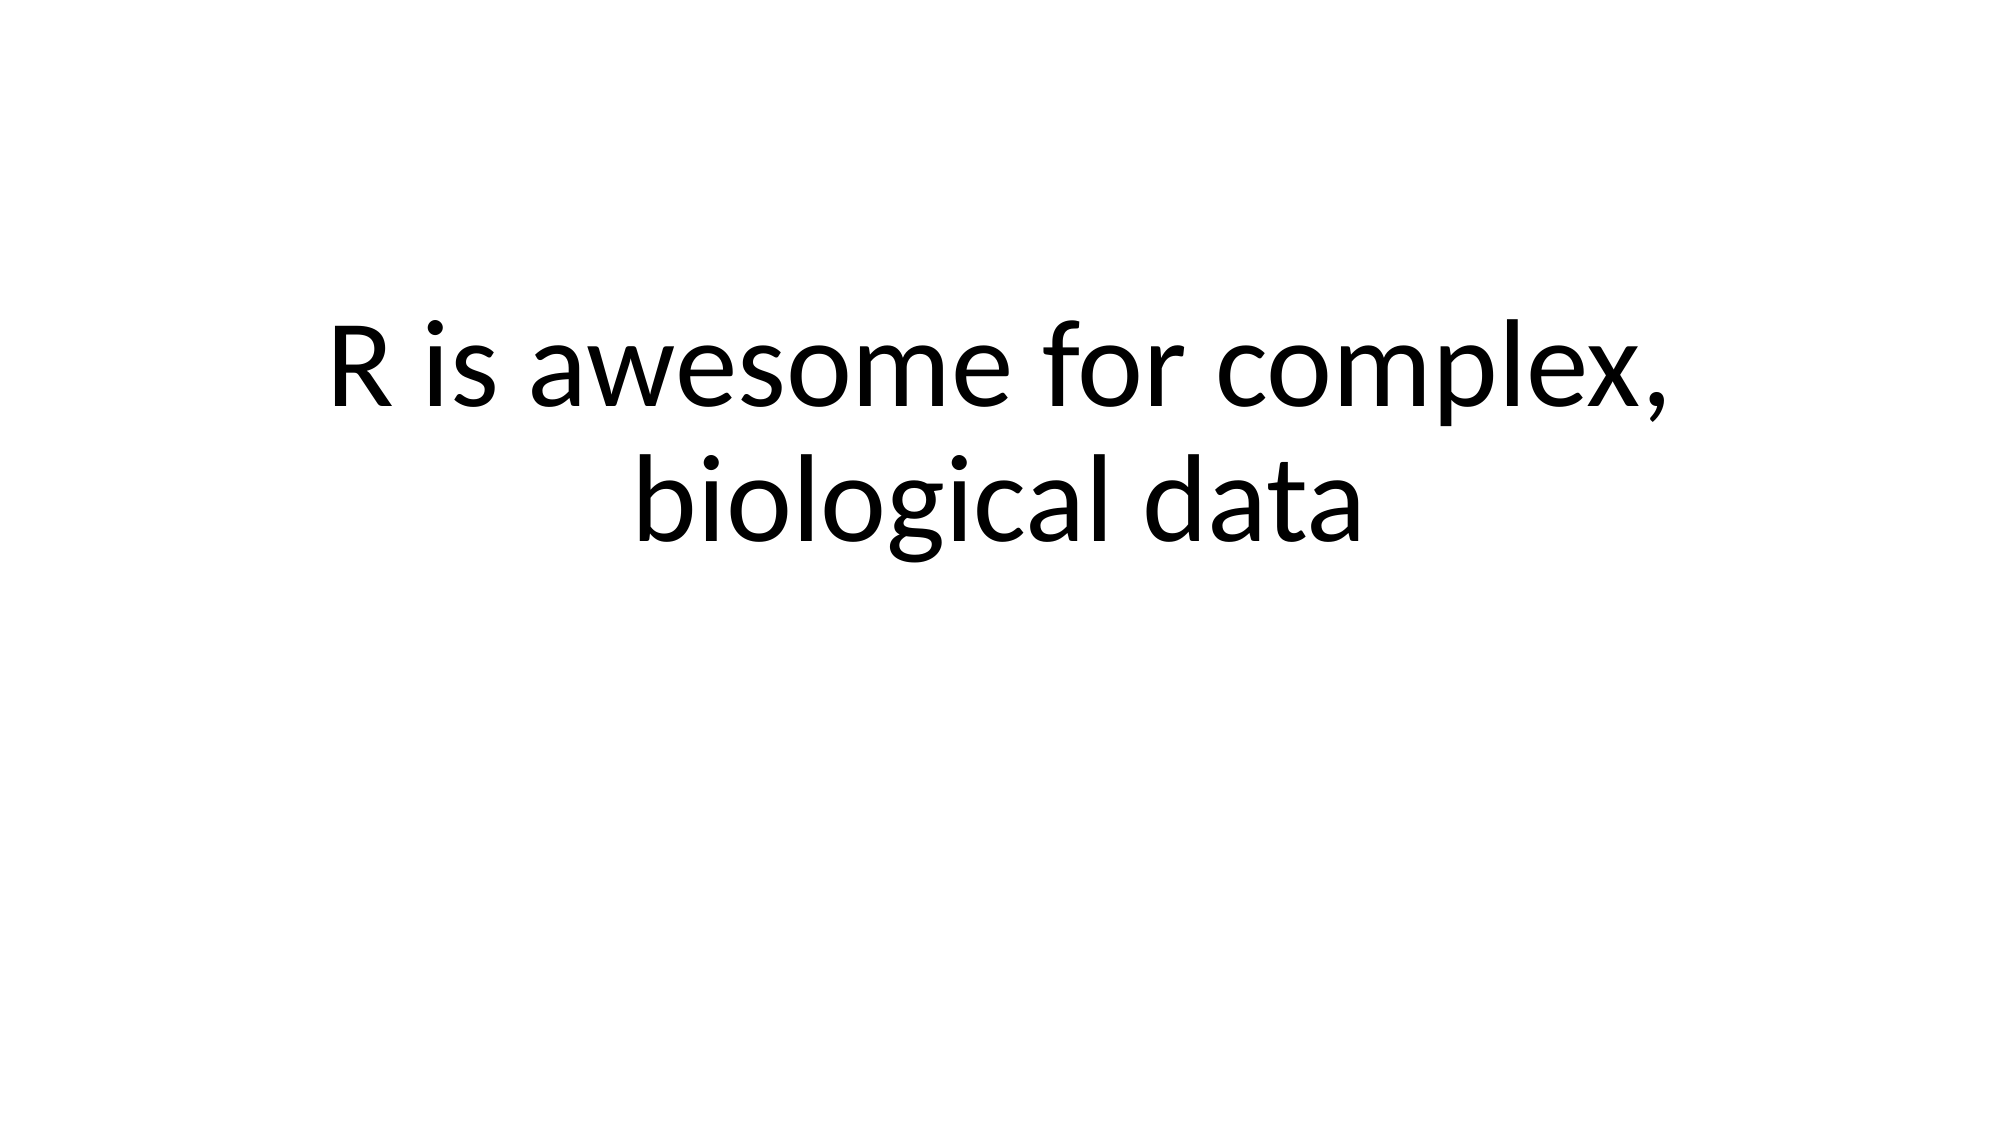

# R is awesome for complex, biological data